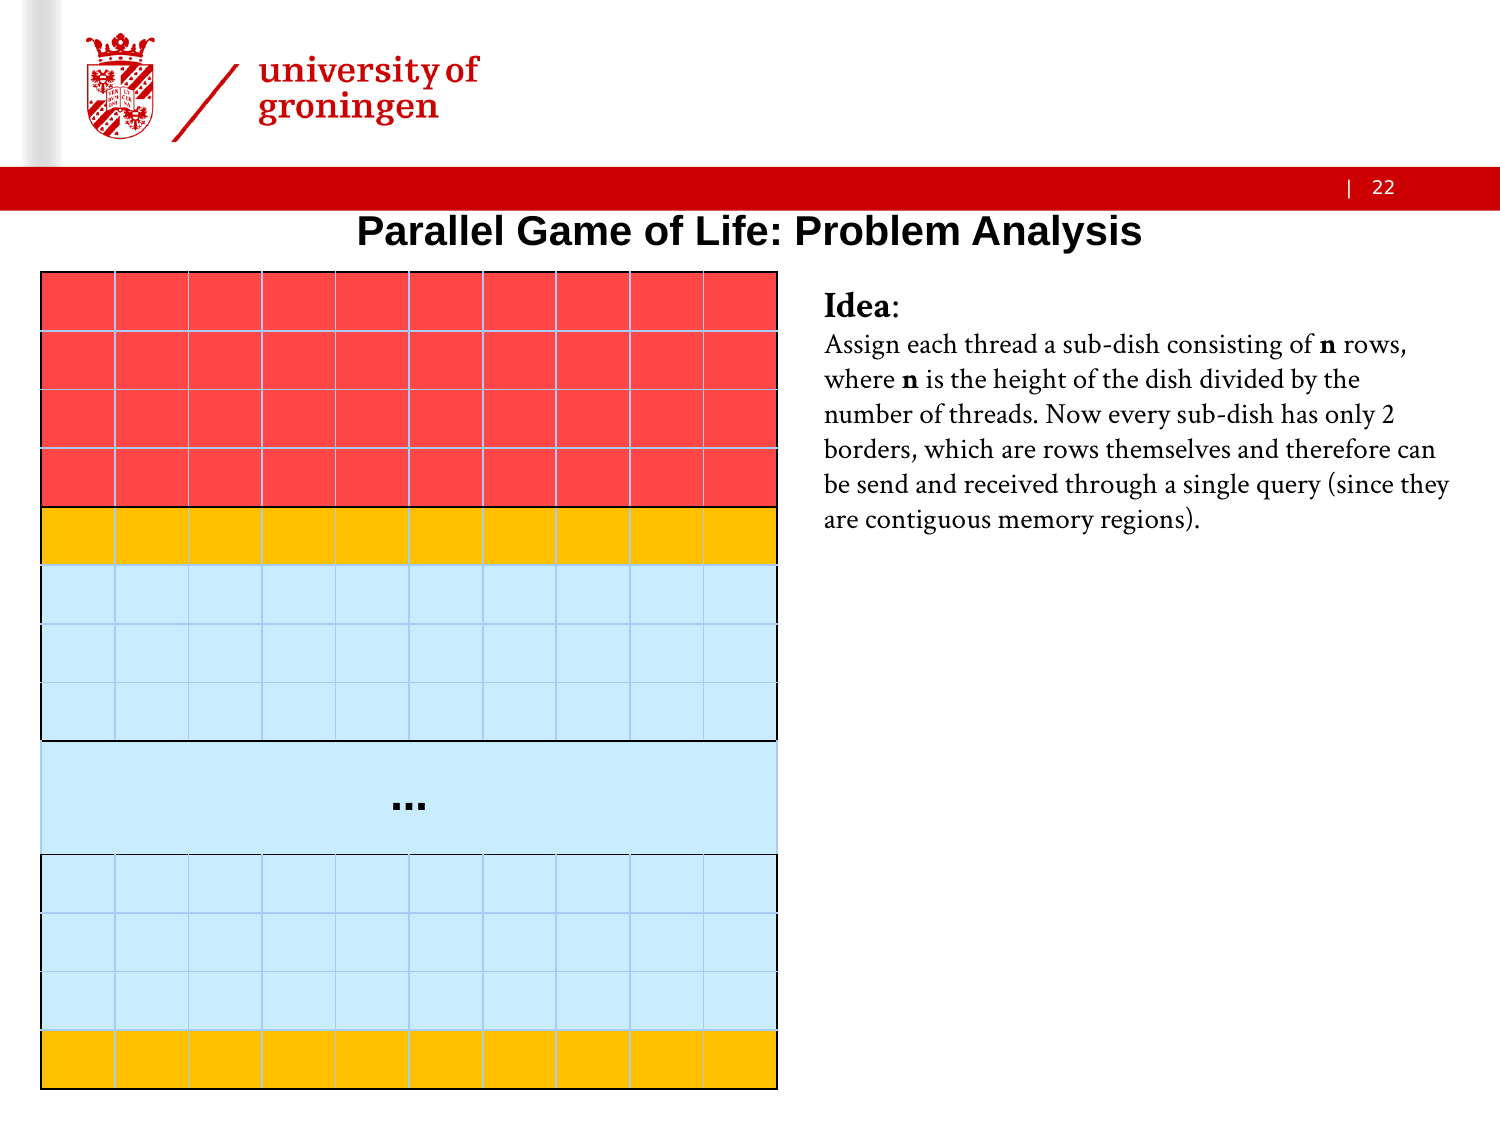

Parallel Game of Life: Problem Analysis
|  |  |  |  |  |  |  |  |  |  |
| --- | --- | --- | --- | --- | --- | --- | --- | --- | --- |
|  |  |  |  |  |  |  |  |  |  |
|  |  |  |  |  |  |  |  |  |  |
|  |  |  |  |  |  |  |  |  |  |
|  |  |  |  |  |  |  |  |  |  |
|  |  |  |  |  |  |  |  |  |  |
|  |  |  |  |  |  |  |  |  |  |
|  |  |  |  |  |  |  |  |  |  |
| … |  |  |  |  |  |  |  |  |  |
|  |  |  |  |  |  |  |  |  |  |
|  |  |  |  |  |  |  |  |  |  |
|  |  |  |  |  |  |  |  |  |  |
|  |  |  |  |  |  |  |  |  |  |
Idea:
Assign each thread a sub-dish consisting of n rows, where n is the height of the dish divided by the number of threads. Now every sub-dish has only 2 borders, which are rows themselves and therefore can be send and received through a single query (since they are contiguous memory regions).